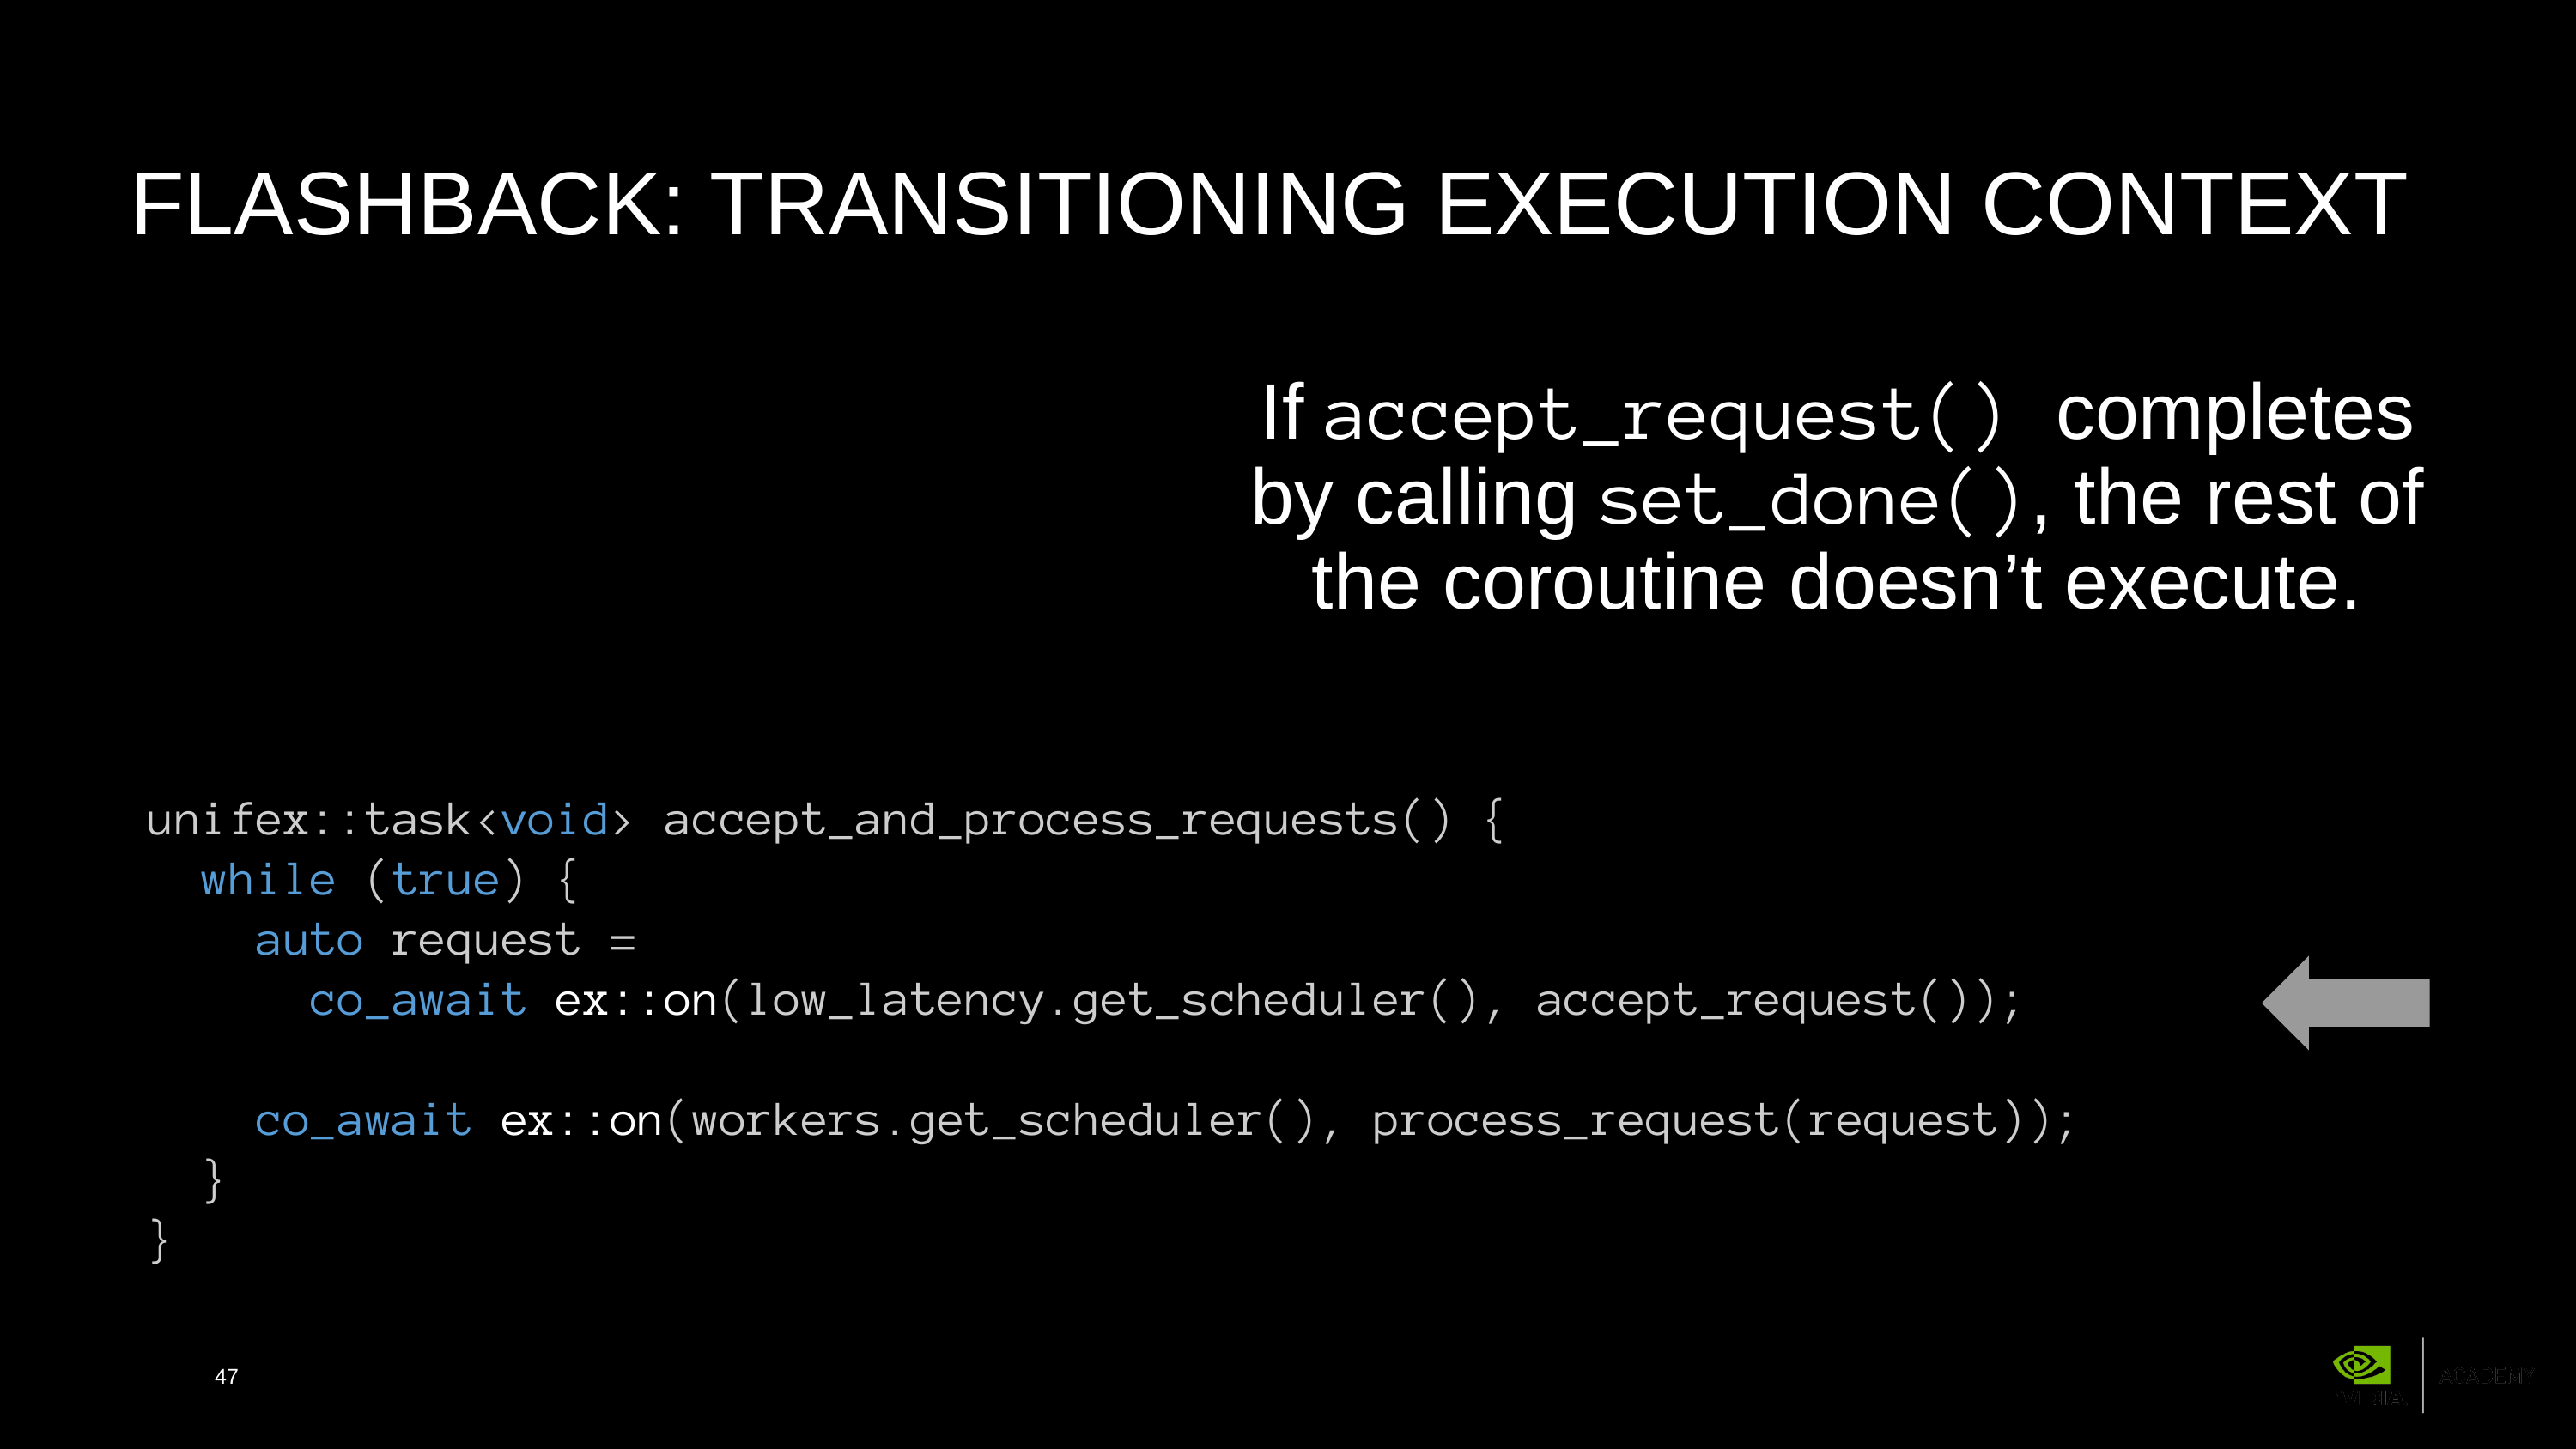

# FLASHBACK: transitioning execution context
namespace ex = std::execution;

ex::sender auto accept_request();
ex::sender auto process_request(request_t);

extern unifex::static_thread_pool low_latency;
extern unifex::static_thread_pool workers;

unifex::task<void> accept_and_process_requests() {
  while (true) {
    auto request =
      co_await ex::on(low_latency.get_scheduler(), accept_request());

    co_await ex::on(workers.get_scheduler(), process_request(request));
  }
}

unifex::task<void> accept_and_process_requests() {
  while (true) {
    auto request =
      co_await ex::on(low_latency.get_scheduler(), accept_request());

    co_await ex::on(workers.get_scheduler(), process_request(request));
  }
}

If accept_request() completes by calling set_done(), the rest of the coroutine doesn’t execute.

47